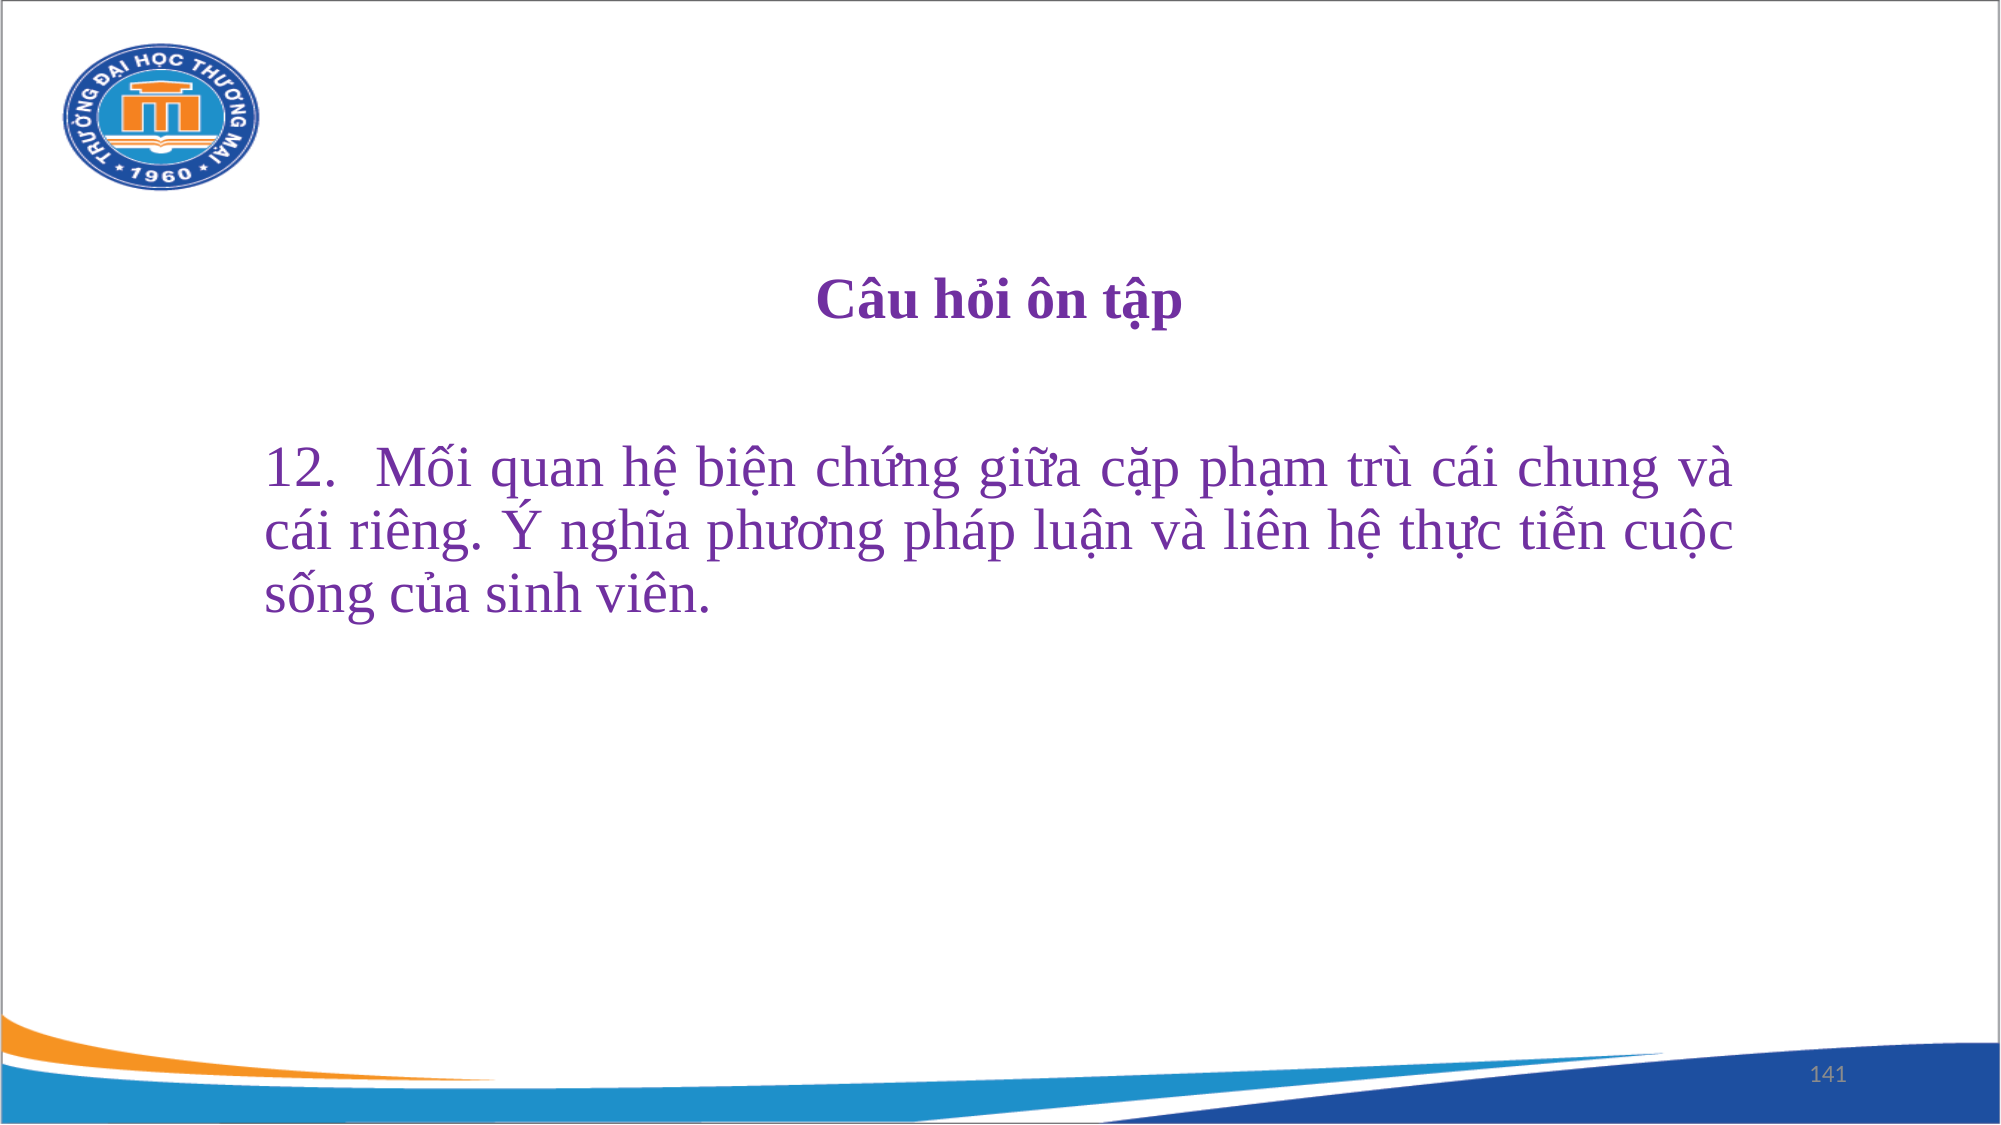

Câu hỏi ôn tập

12.  Mối quan hệ biện chứng giữa cặp phạm trù cái chung và cái riêng. Ý nghĩa phương pháp luận và liên hệ thực tiễn cuộc sống của sinh viên.

141